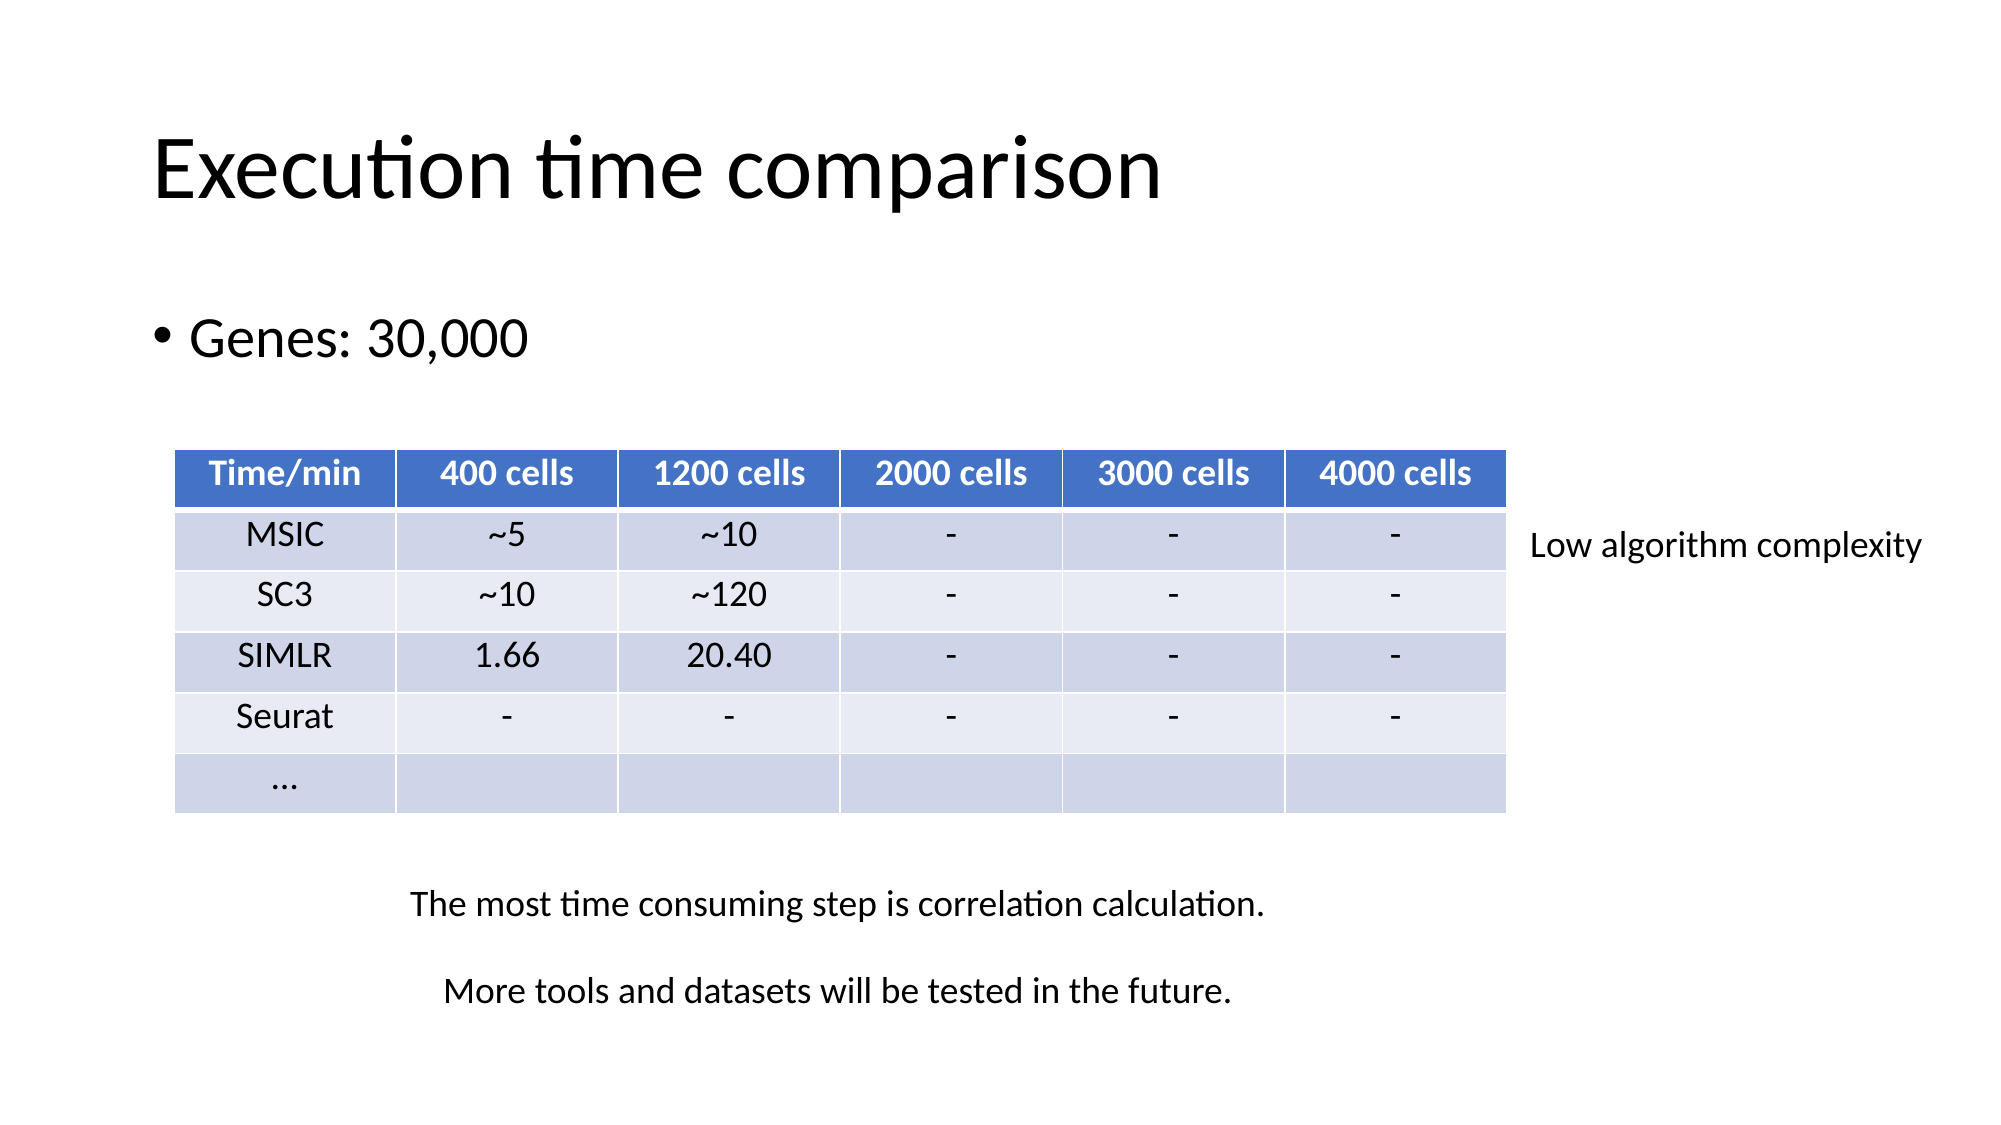

# Execution time comparison
Genes: 30,000

| Time/min | 400 cells | 1200 cells | 2000 cells | 3000 cells | 4000 cells |
| --- | --- | --- | --- | --- | --- |
| MSIC | ~5 | ~10 | - | - | - |
| SC3 | ~10 | ~120 | - | - | - |
| SIMLR | 1.66 | 20.40 | - | - | - |
| Seurat | - | - | - | - | - |
| … |  |  |  |  |  |
Low algorithm complexity
The most time consuming step is correlation calculation.
More tools and datasets will be tested in the future.